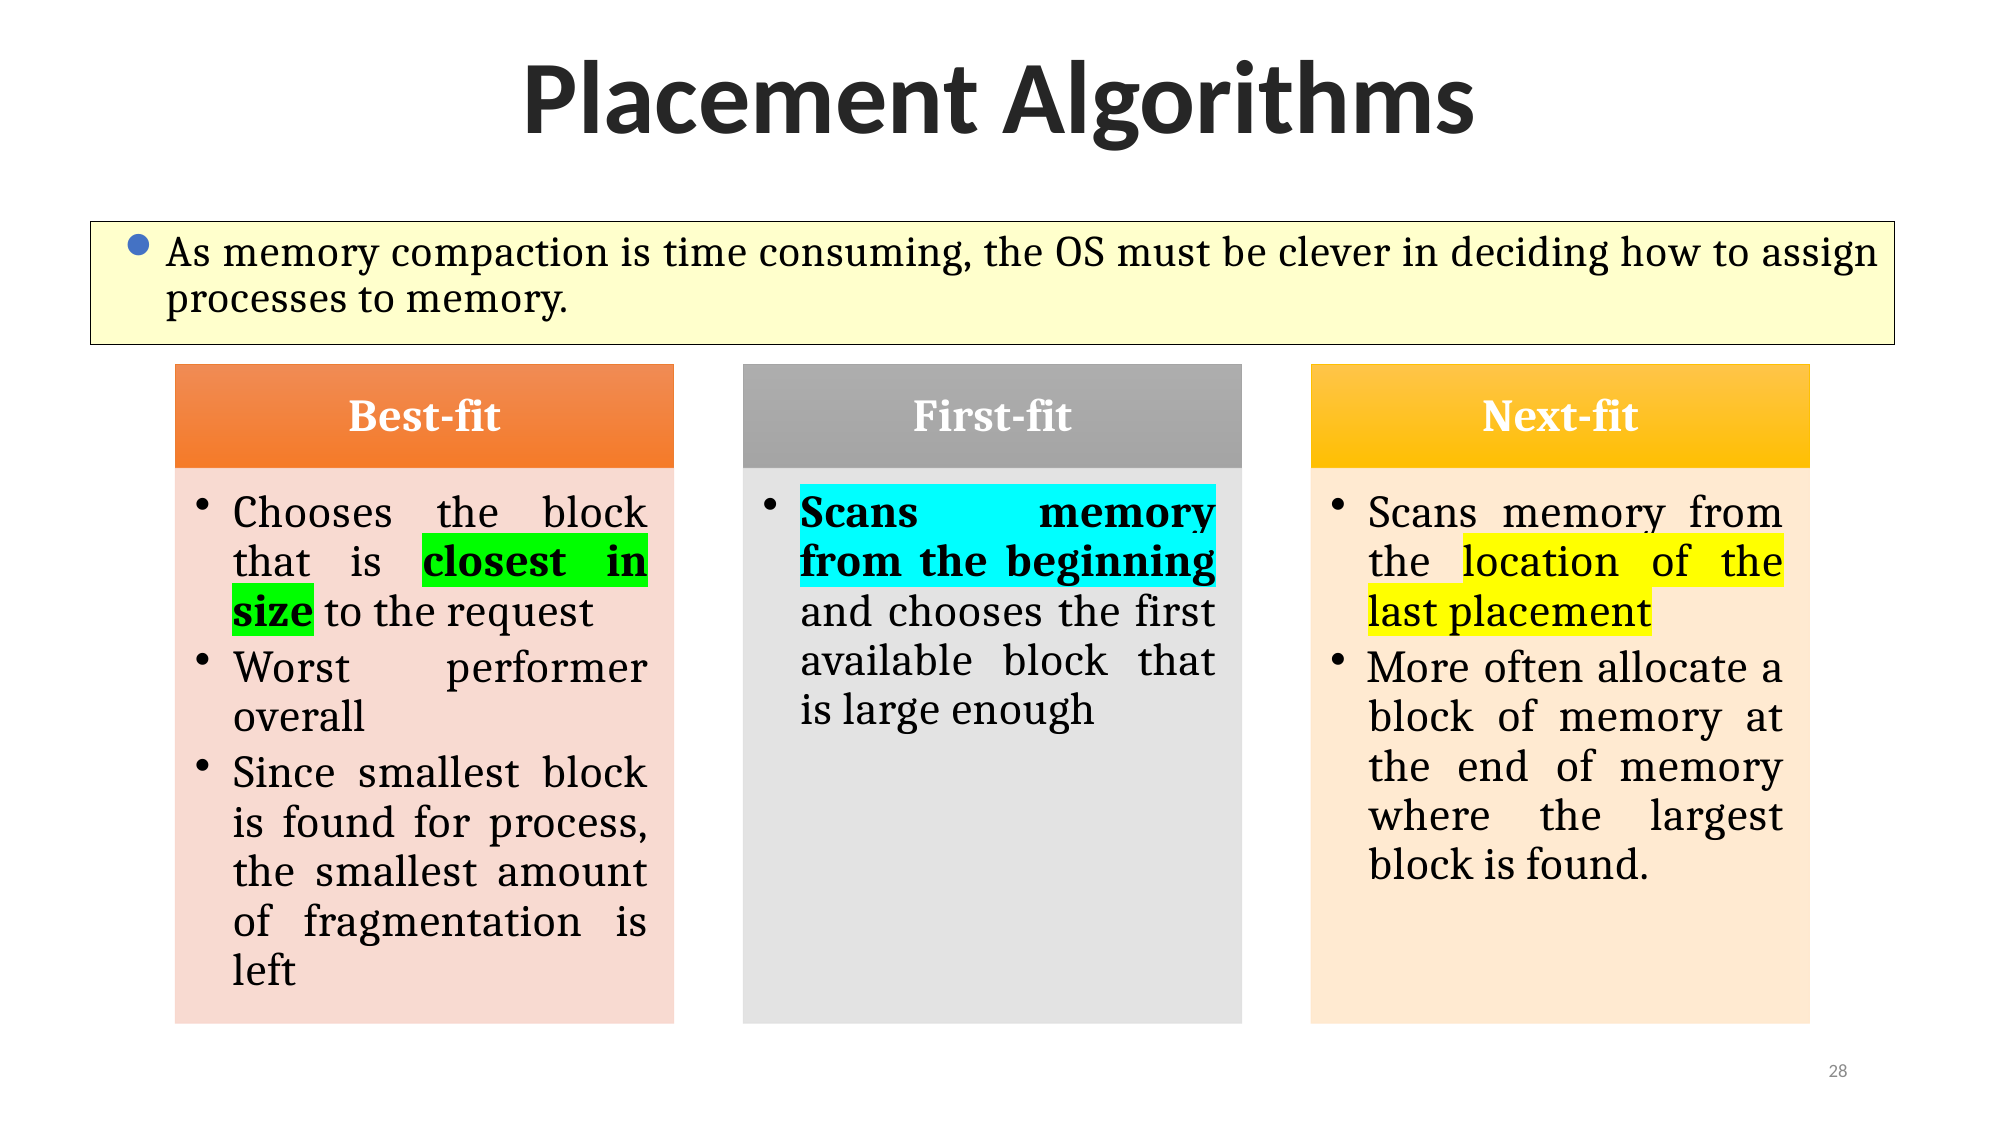

Placement Algorithms
As memory compaction is time consuming, the OS must be clever in deciding how to assign processes to memory.
Best-fit
Chooses the block that is closest in size to the request
Worst performer overall
Since smallest block is found for process, the smallest amount of fragmentation is left
First-fit
Scans memory from the beginning and chooses the first available block that is large enough

Next-fit
Scans memory from the location of the last placement
More often allocate a block of memory at the end of memory where the largest block is found.
28